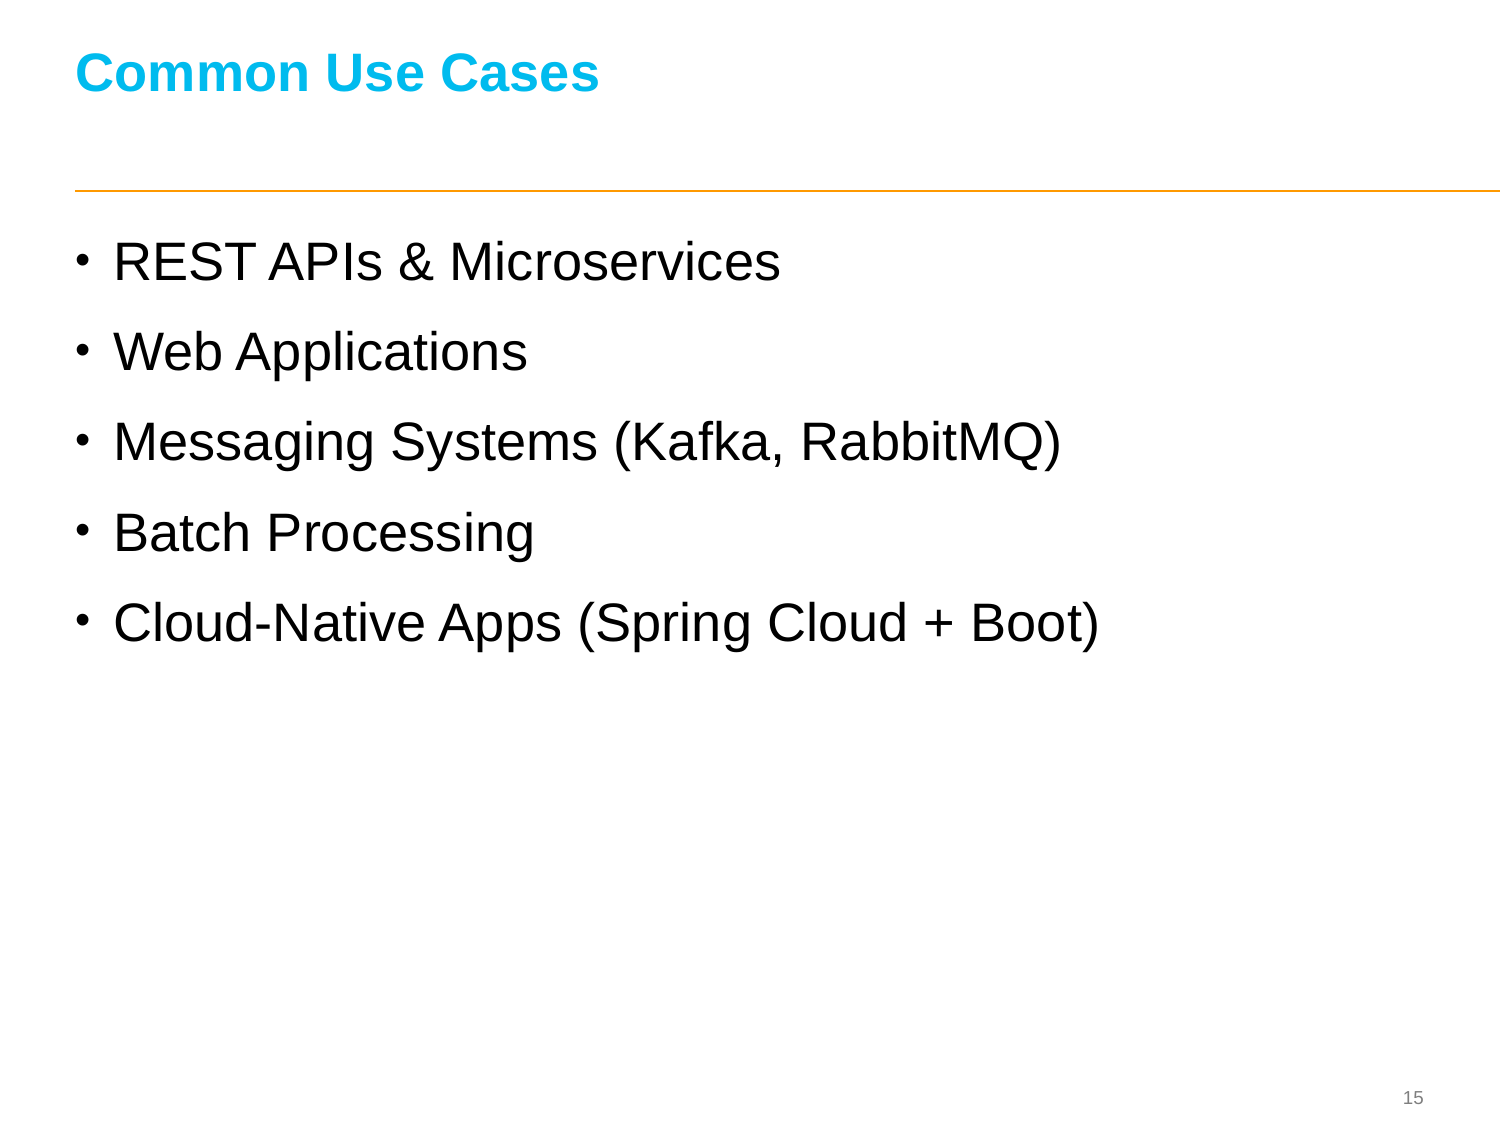

# Common Use Cases
REST APIs & Microservices
Web Applications
Messaging Systems (Kafka, RabbitMQ)
Batch Processing
Cloud-Native Apps (Spring Cloud + Boot)